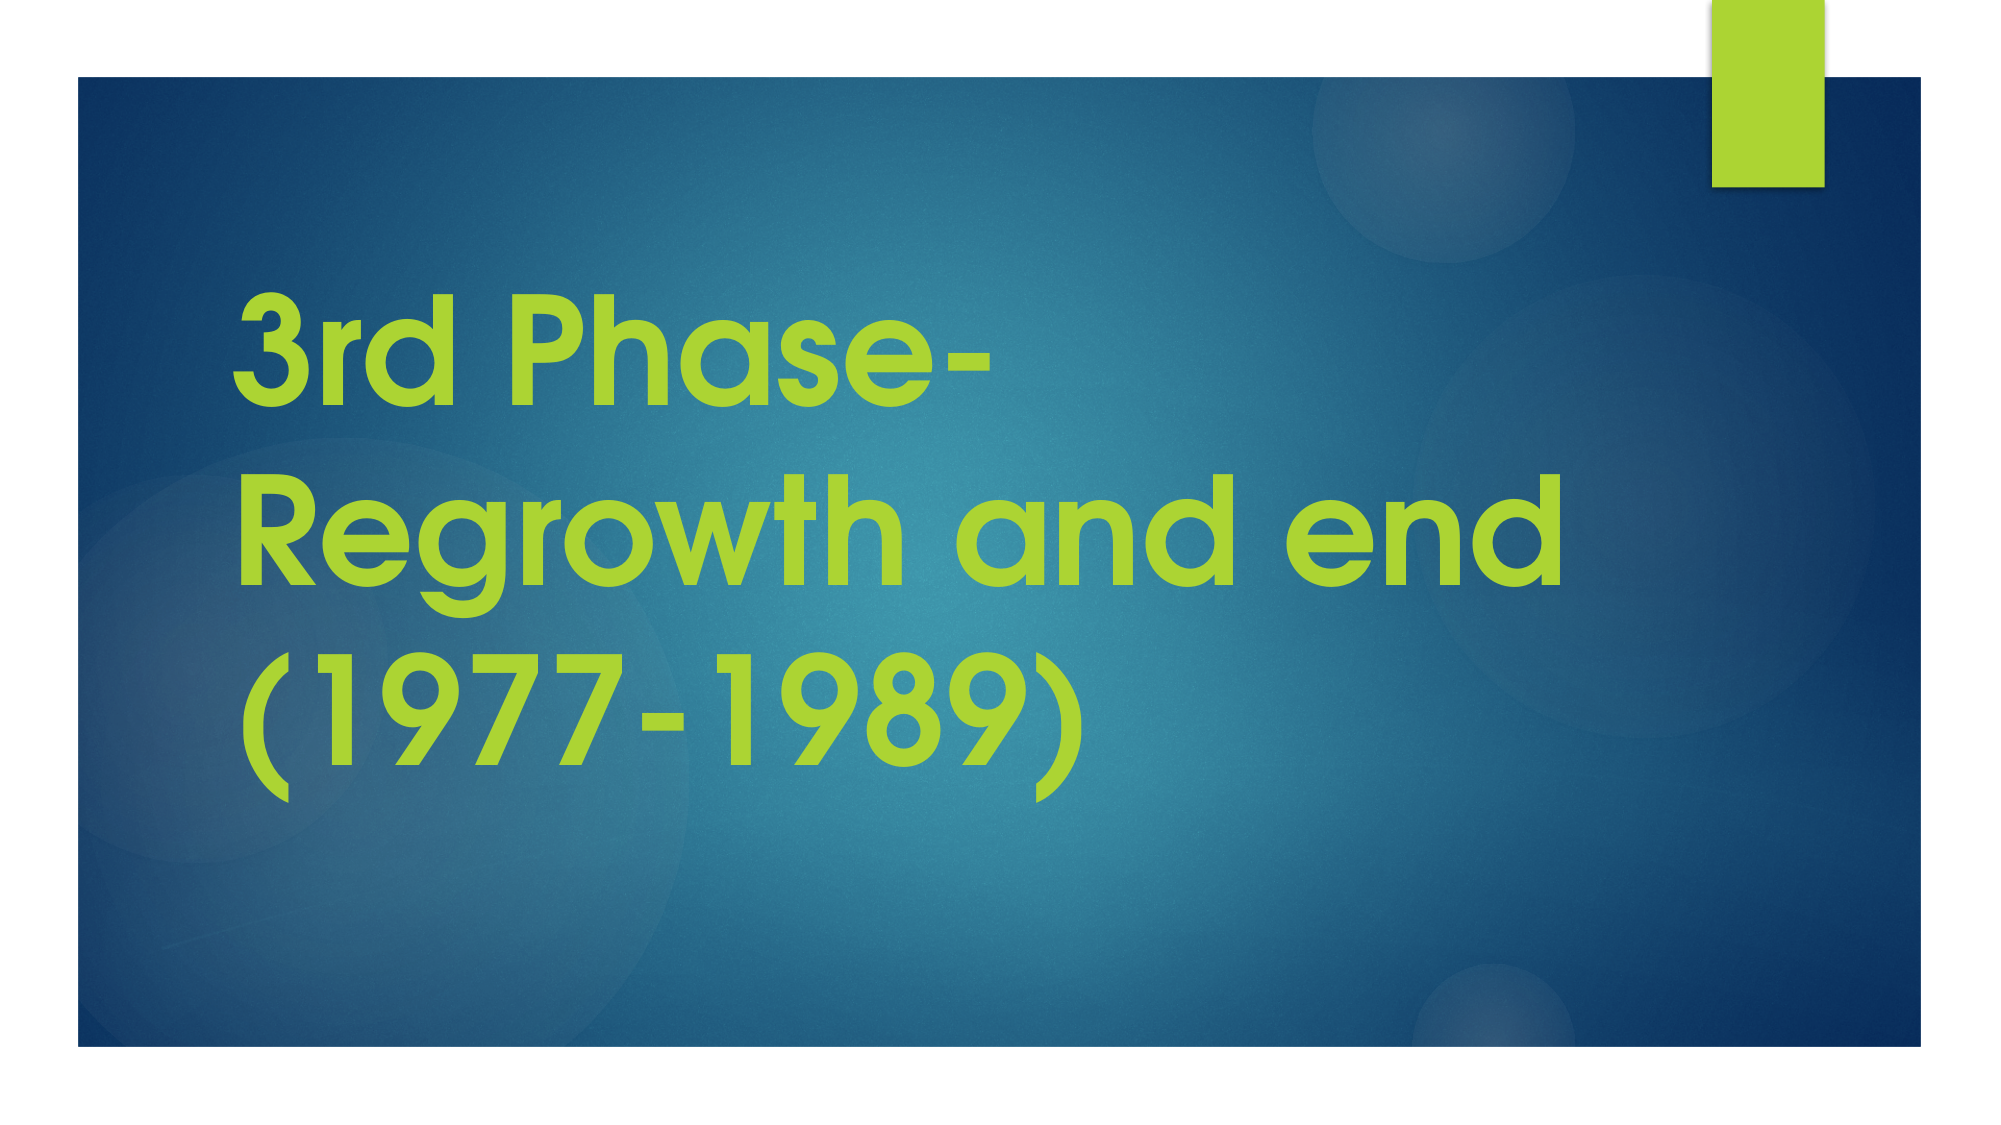

# 3rd Phase- Regrowth and end (1977-1989)